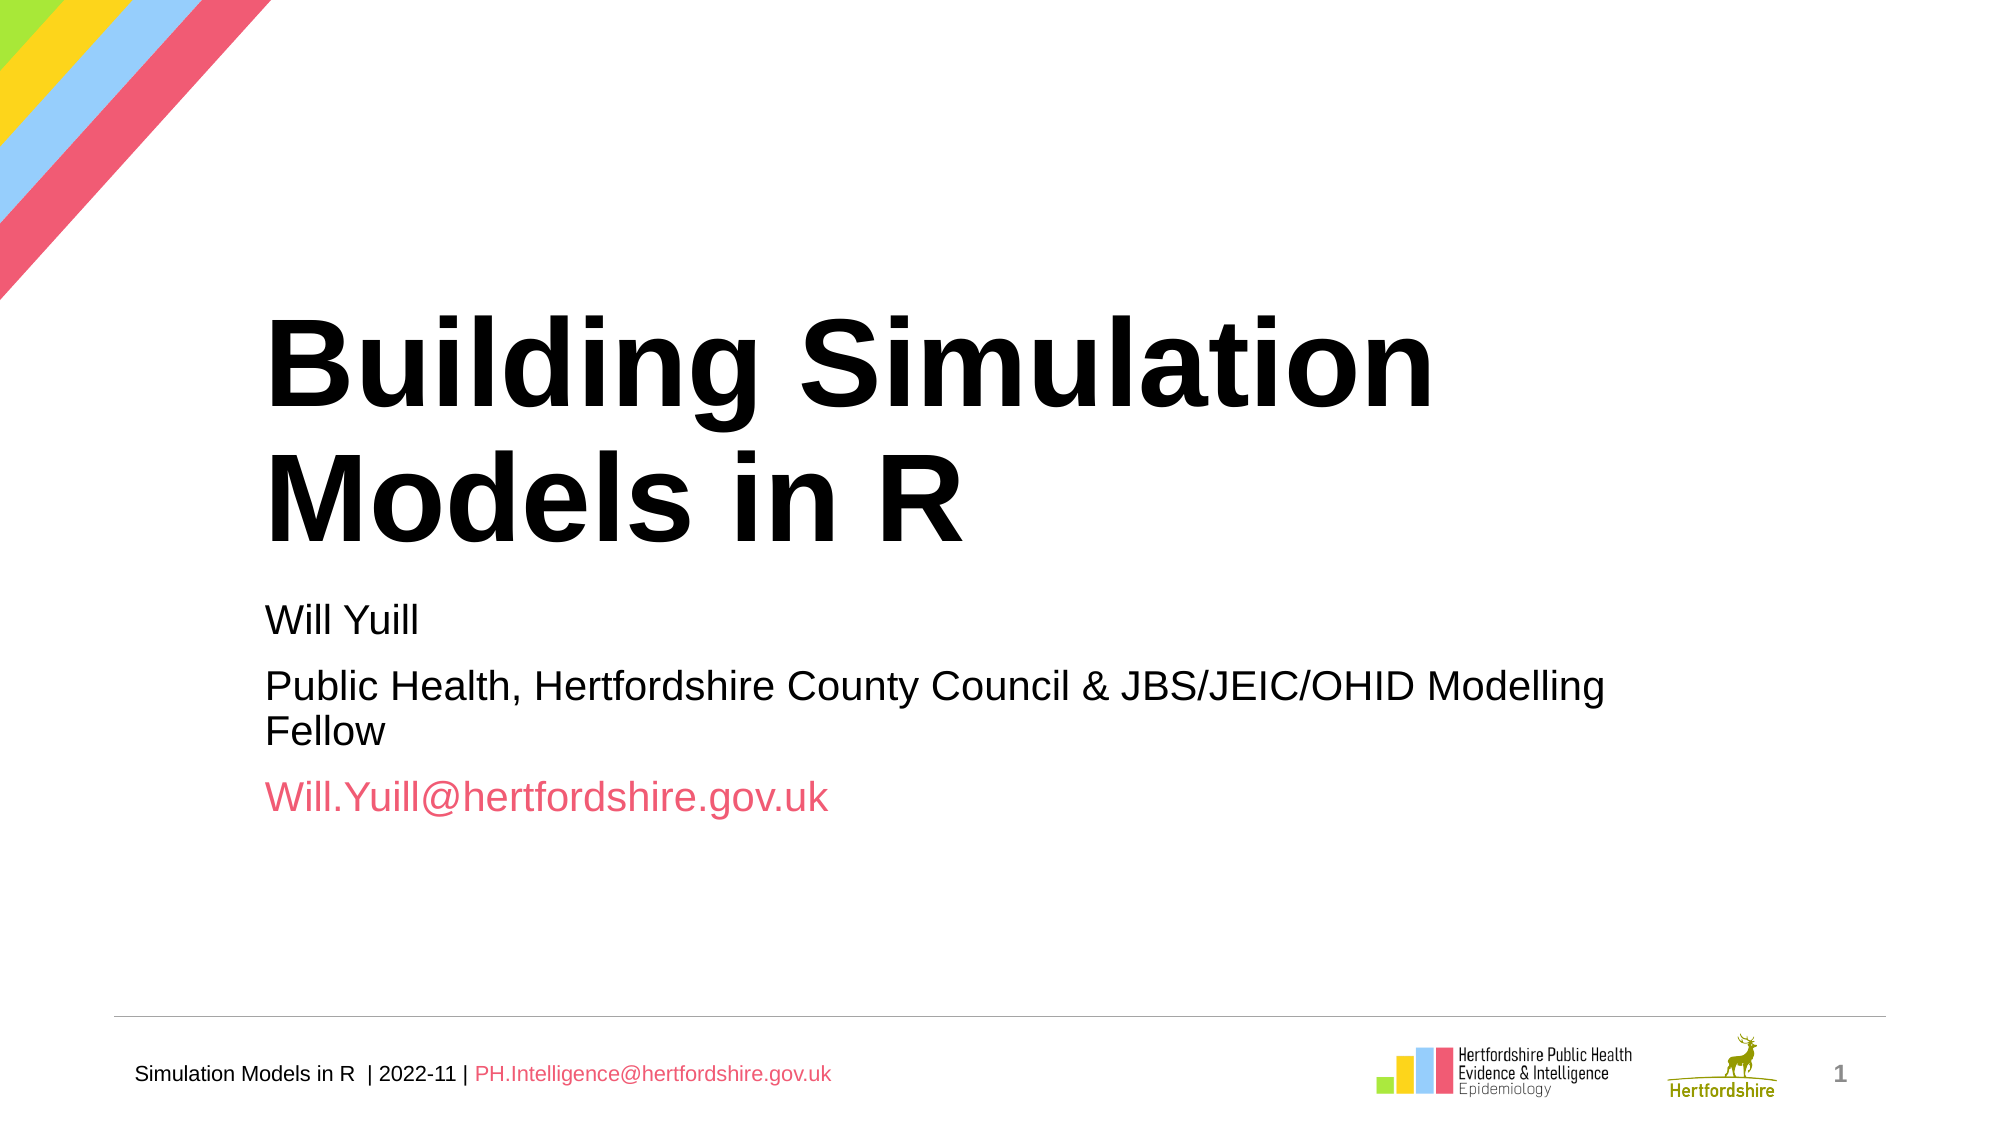

# Building Simulation Models in R
Will Yuill
Public Health, Hertfordshire County Council & JBS/JEIC/OHID Modelling Fellow
Will.Yuill@hertfordshire.gov.uk
1
Simulation Models in R  | 2022-11 | PH.Intelligence@hertfordshire.gov.uk